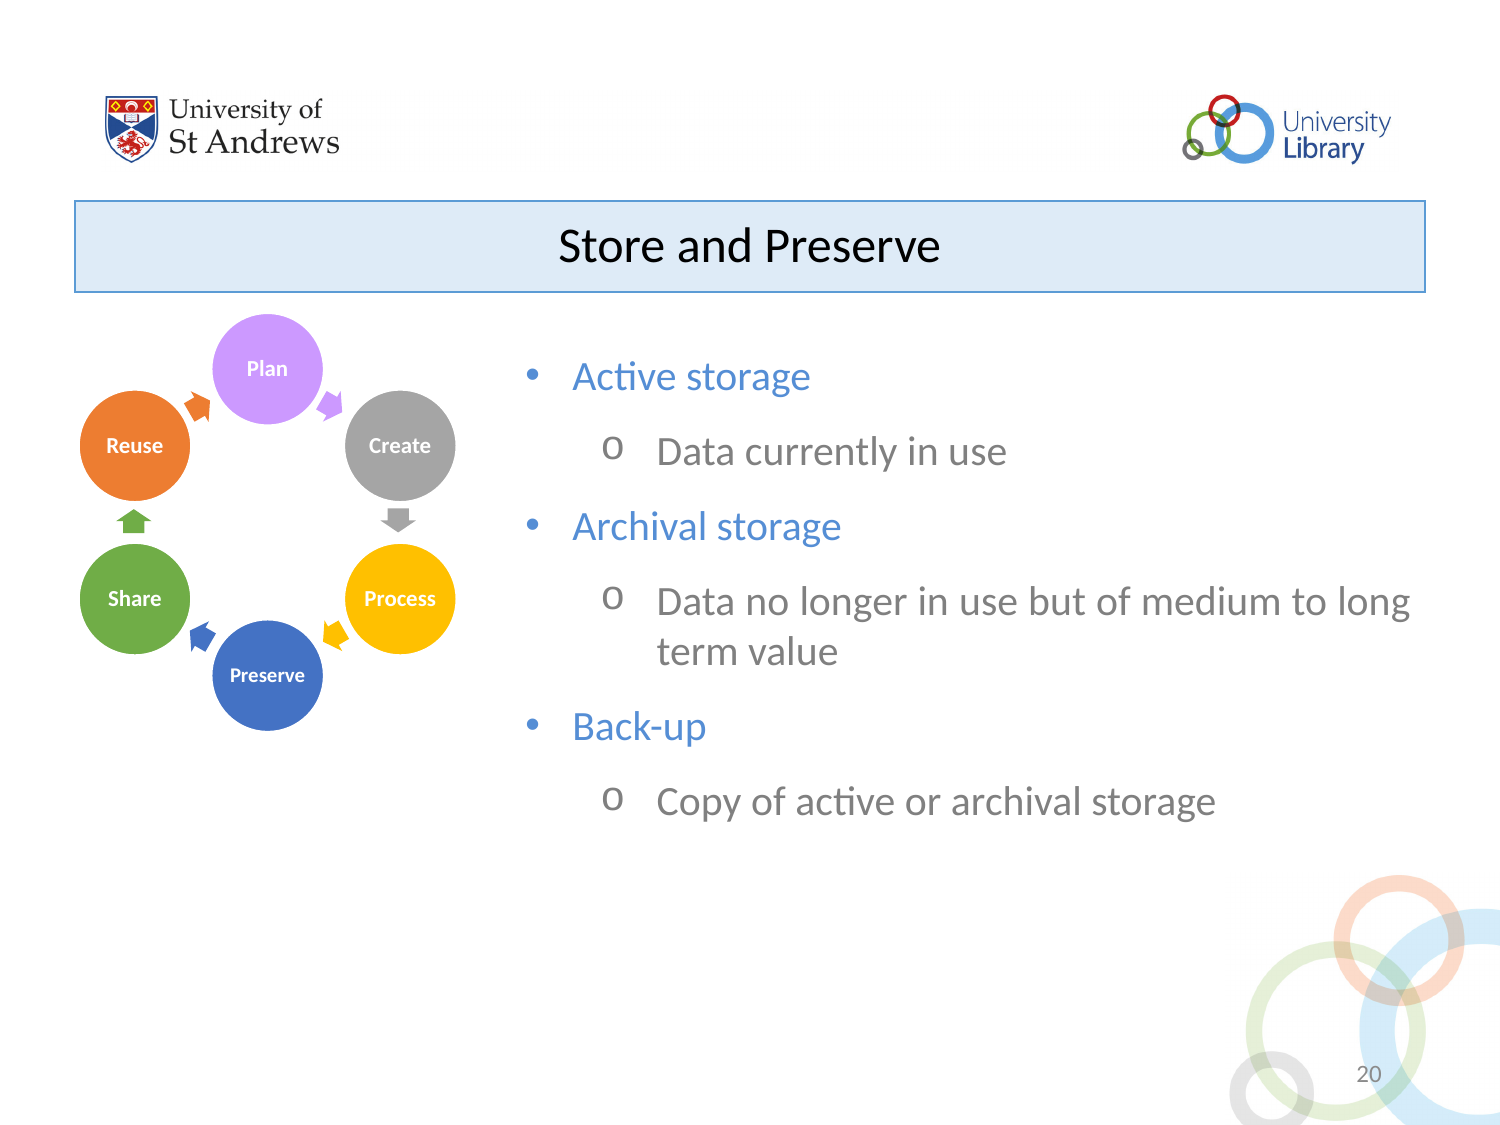

Store and Preserve
Plan
Active storage
Data currently in use
Archival storage
Data no longer in use but of medium to long term value
Back-up
Copy of active or archival storage

Reuse
Create

Share
Process

Preserve
20